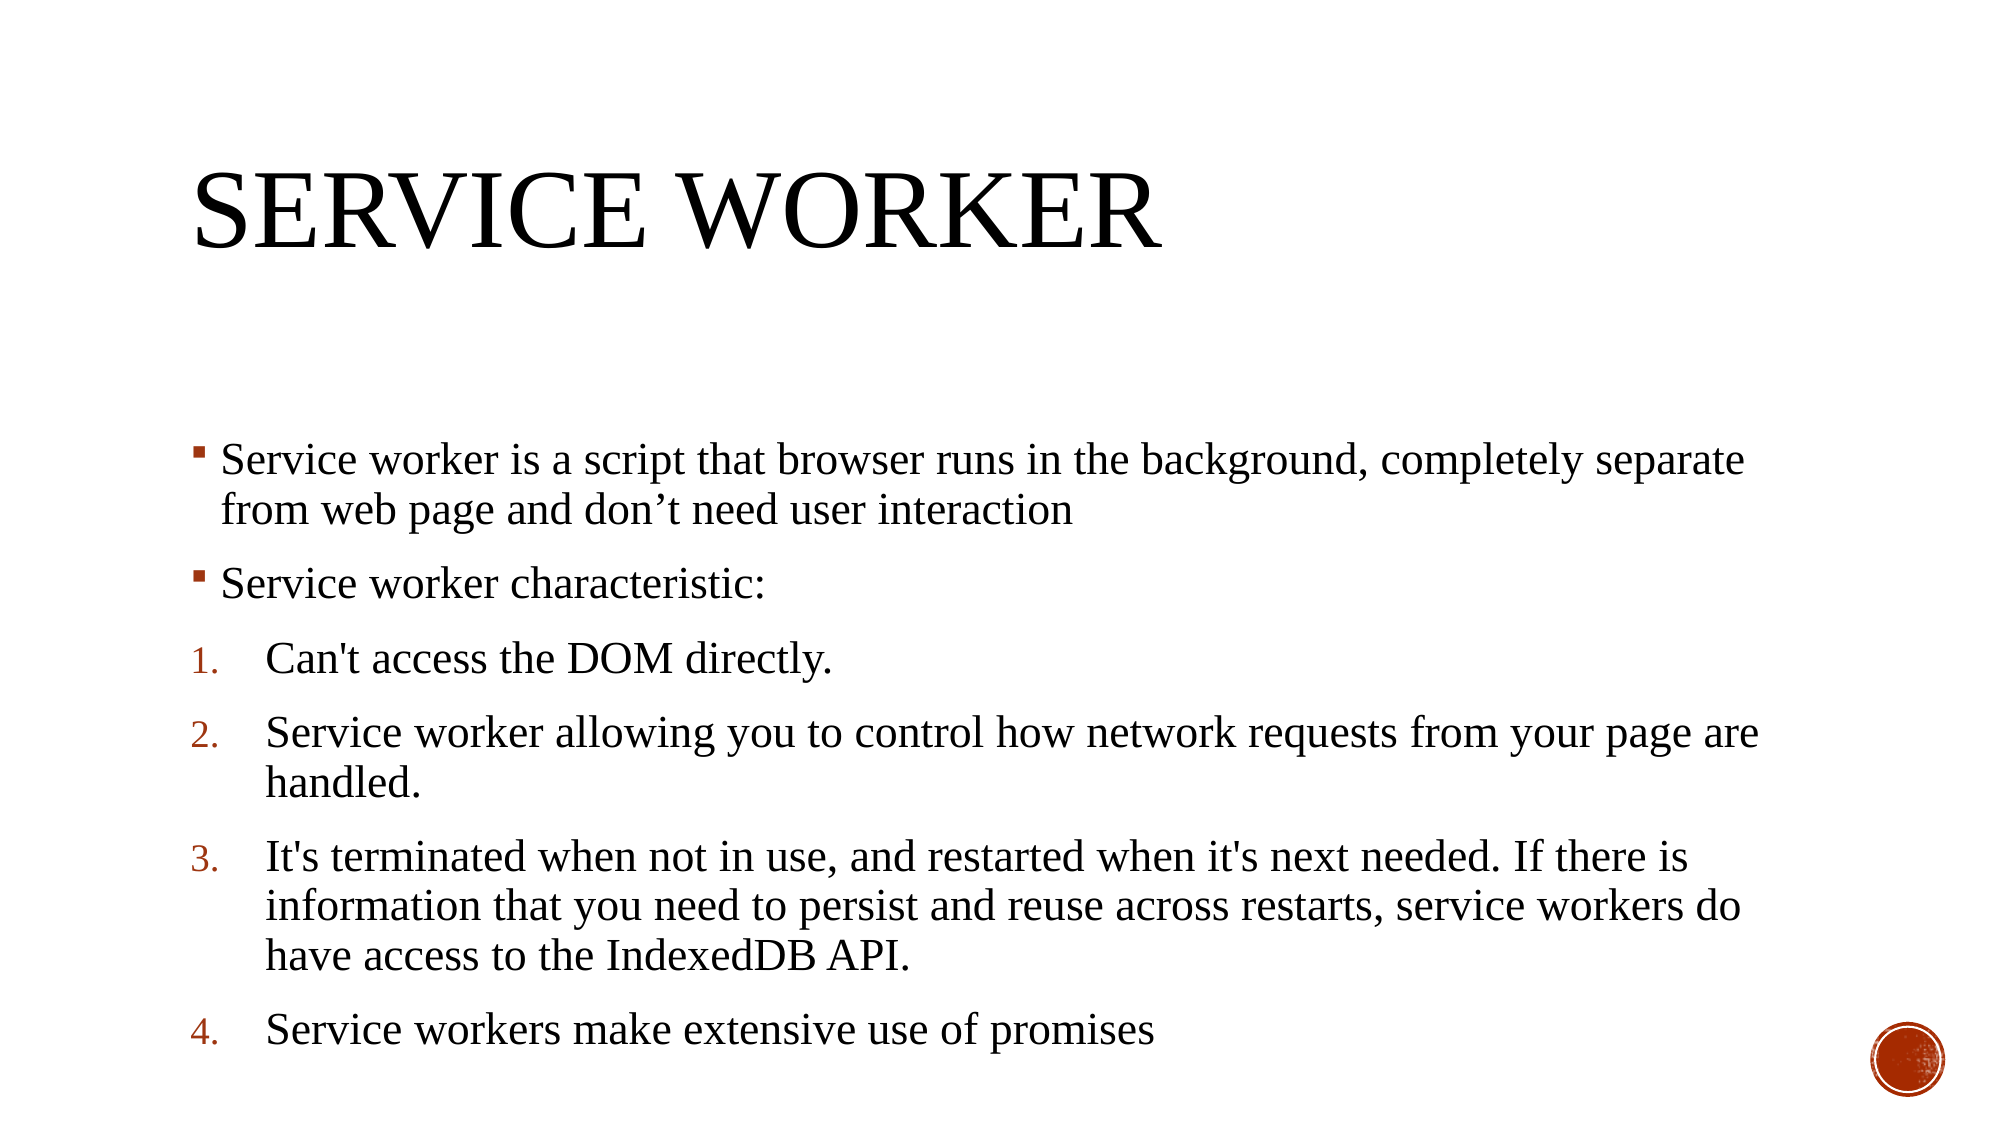

# Service worker

Service worker is a script that browser runs in the background, completely separate from web page and don’t need user interaction
Service worker characteristic:
Can't access the DOM directly.
Service worker allowing you to control how network requests from your page are handled.
It's terminated when not in use, and restarted when it's next needed. If there is information that you need to persist and reuse across restarts, service workers do have access to the IndexedDB API.
Service workers make extensive use of promises